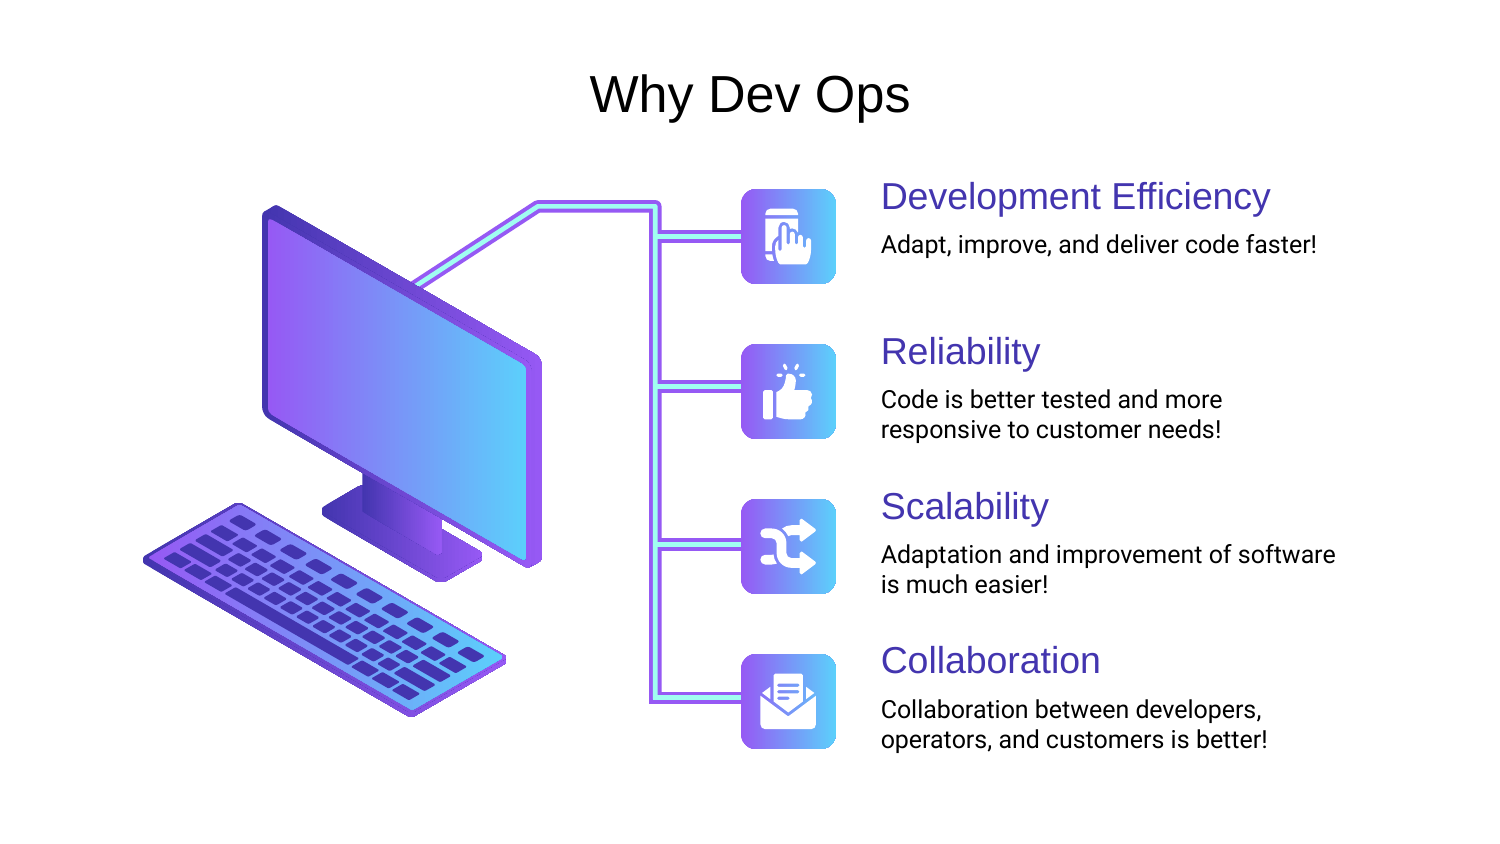

# Why Dev Ops
Development Efficiency
Adapt, improve, and deliver code faster!

Reliability
Code is better tested and more responsive to customer needs!

Scalability
Adaptation and improvement of software is much easier!

Collaboration
Collaboration between developers, operators, and customers is better!